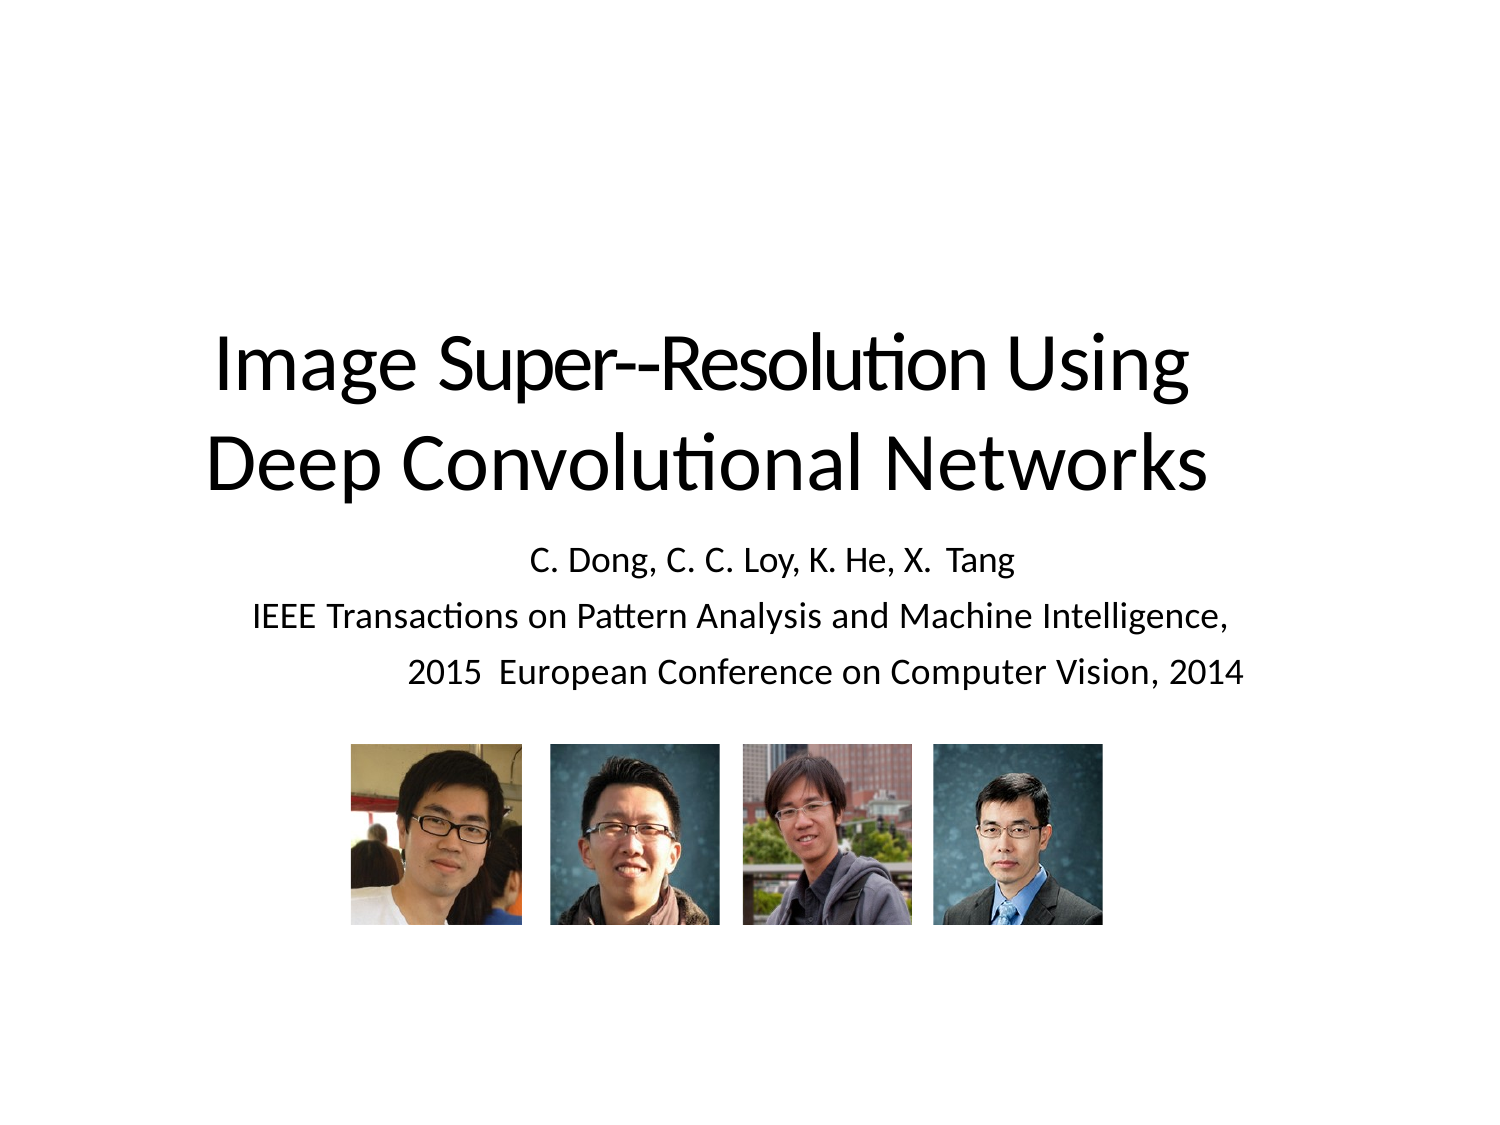

# Image Super-­‐Resolution Using Deep Convolutional Networks
C. Dong, C. C. Loy, K. He, X. Tang
IEEE Transactions on Pattern Analysis and Machine Intelligence, 2015  European Conference on Computer Vision, 2014